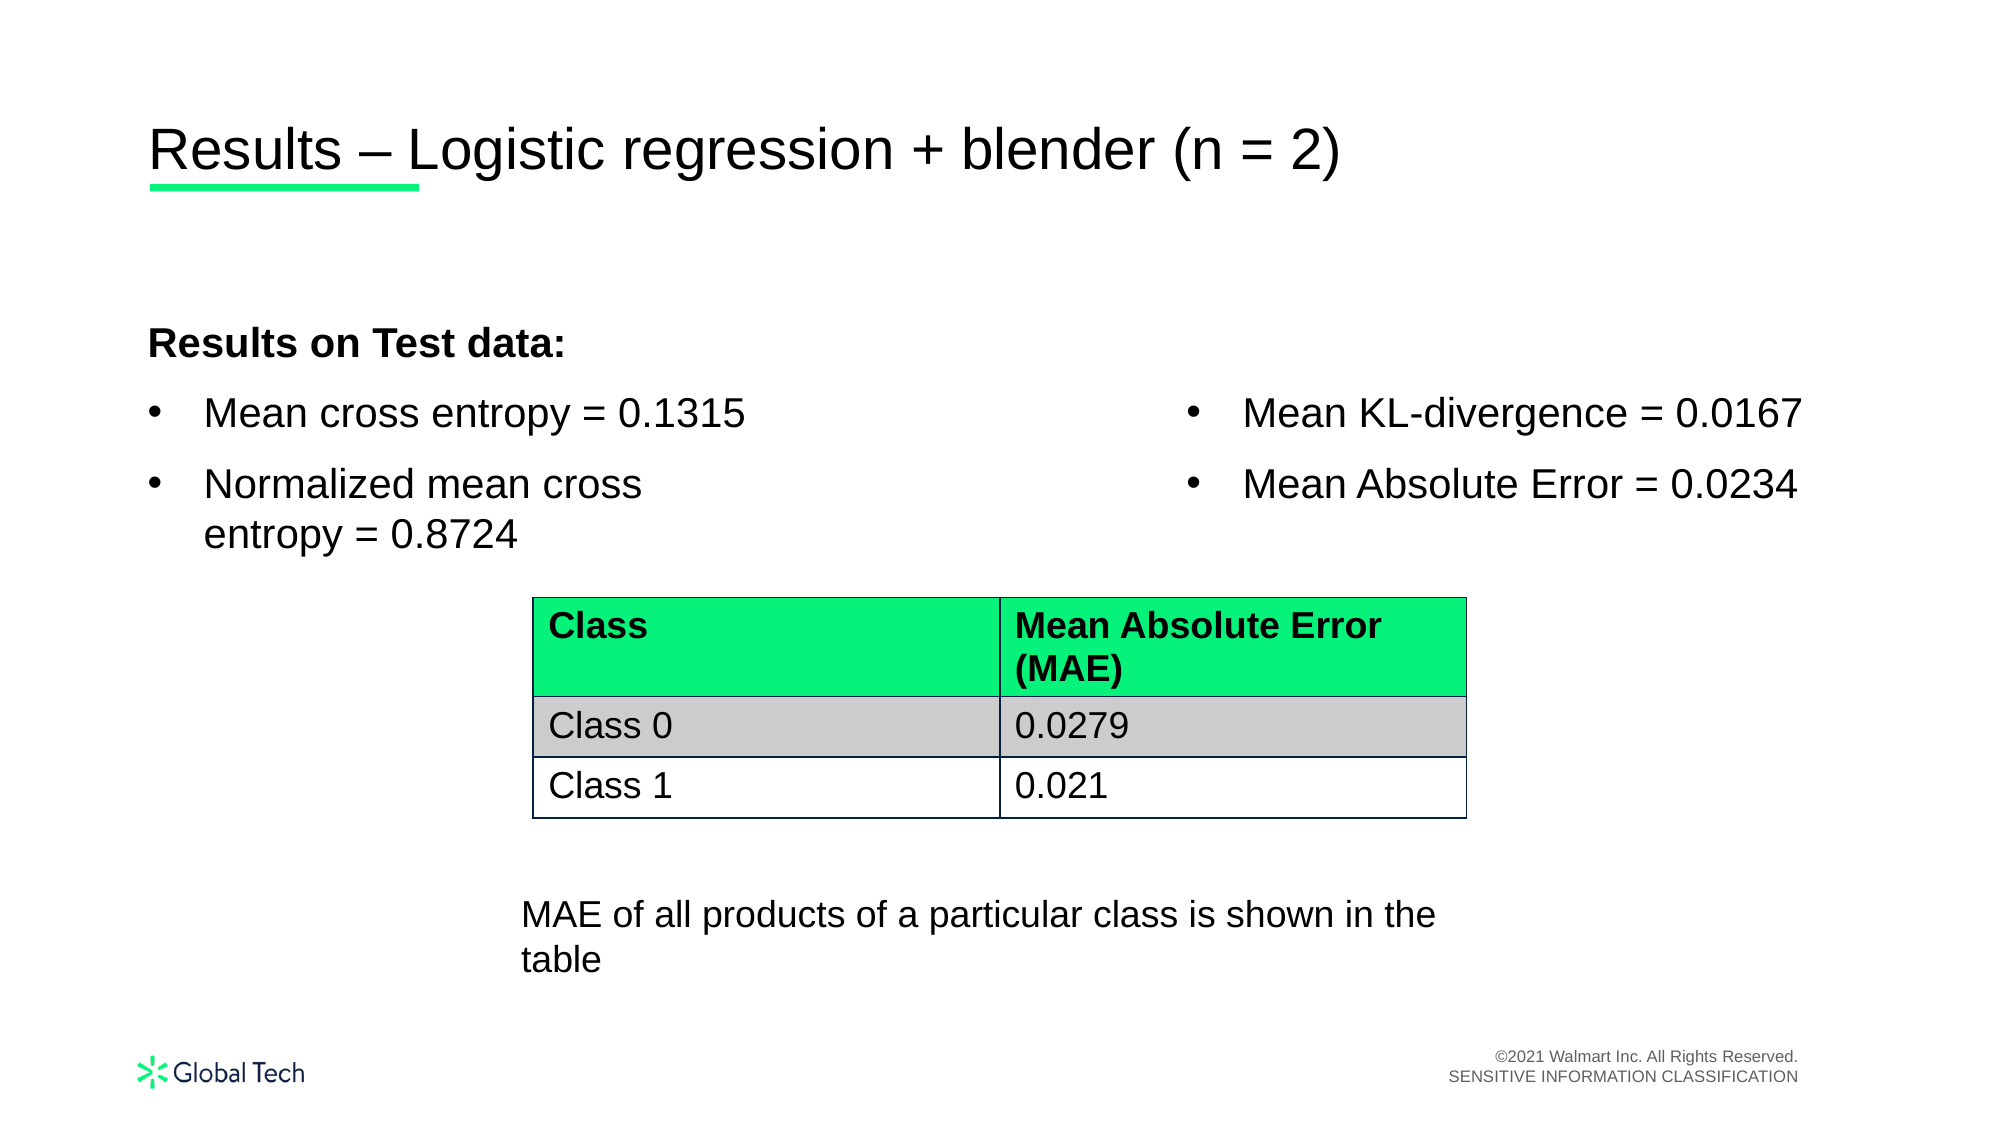

Results – Logistic regression + blender (n = 2)

Results on Test data:
Mean cross entropy = 0.1315
Normalized mean cross entropy = 0.8724

Mean KL-divergence = 0.0167
Mean Absolute Error = 0.0234

| Class | Mean Absolute Error (MAE) |
| --- | --- |
| Class 0 | 0.0279 |
| Class 1 | 0.021 |
MAE of all products of a particular class is shown in the table